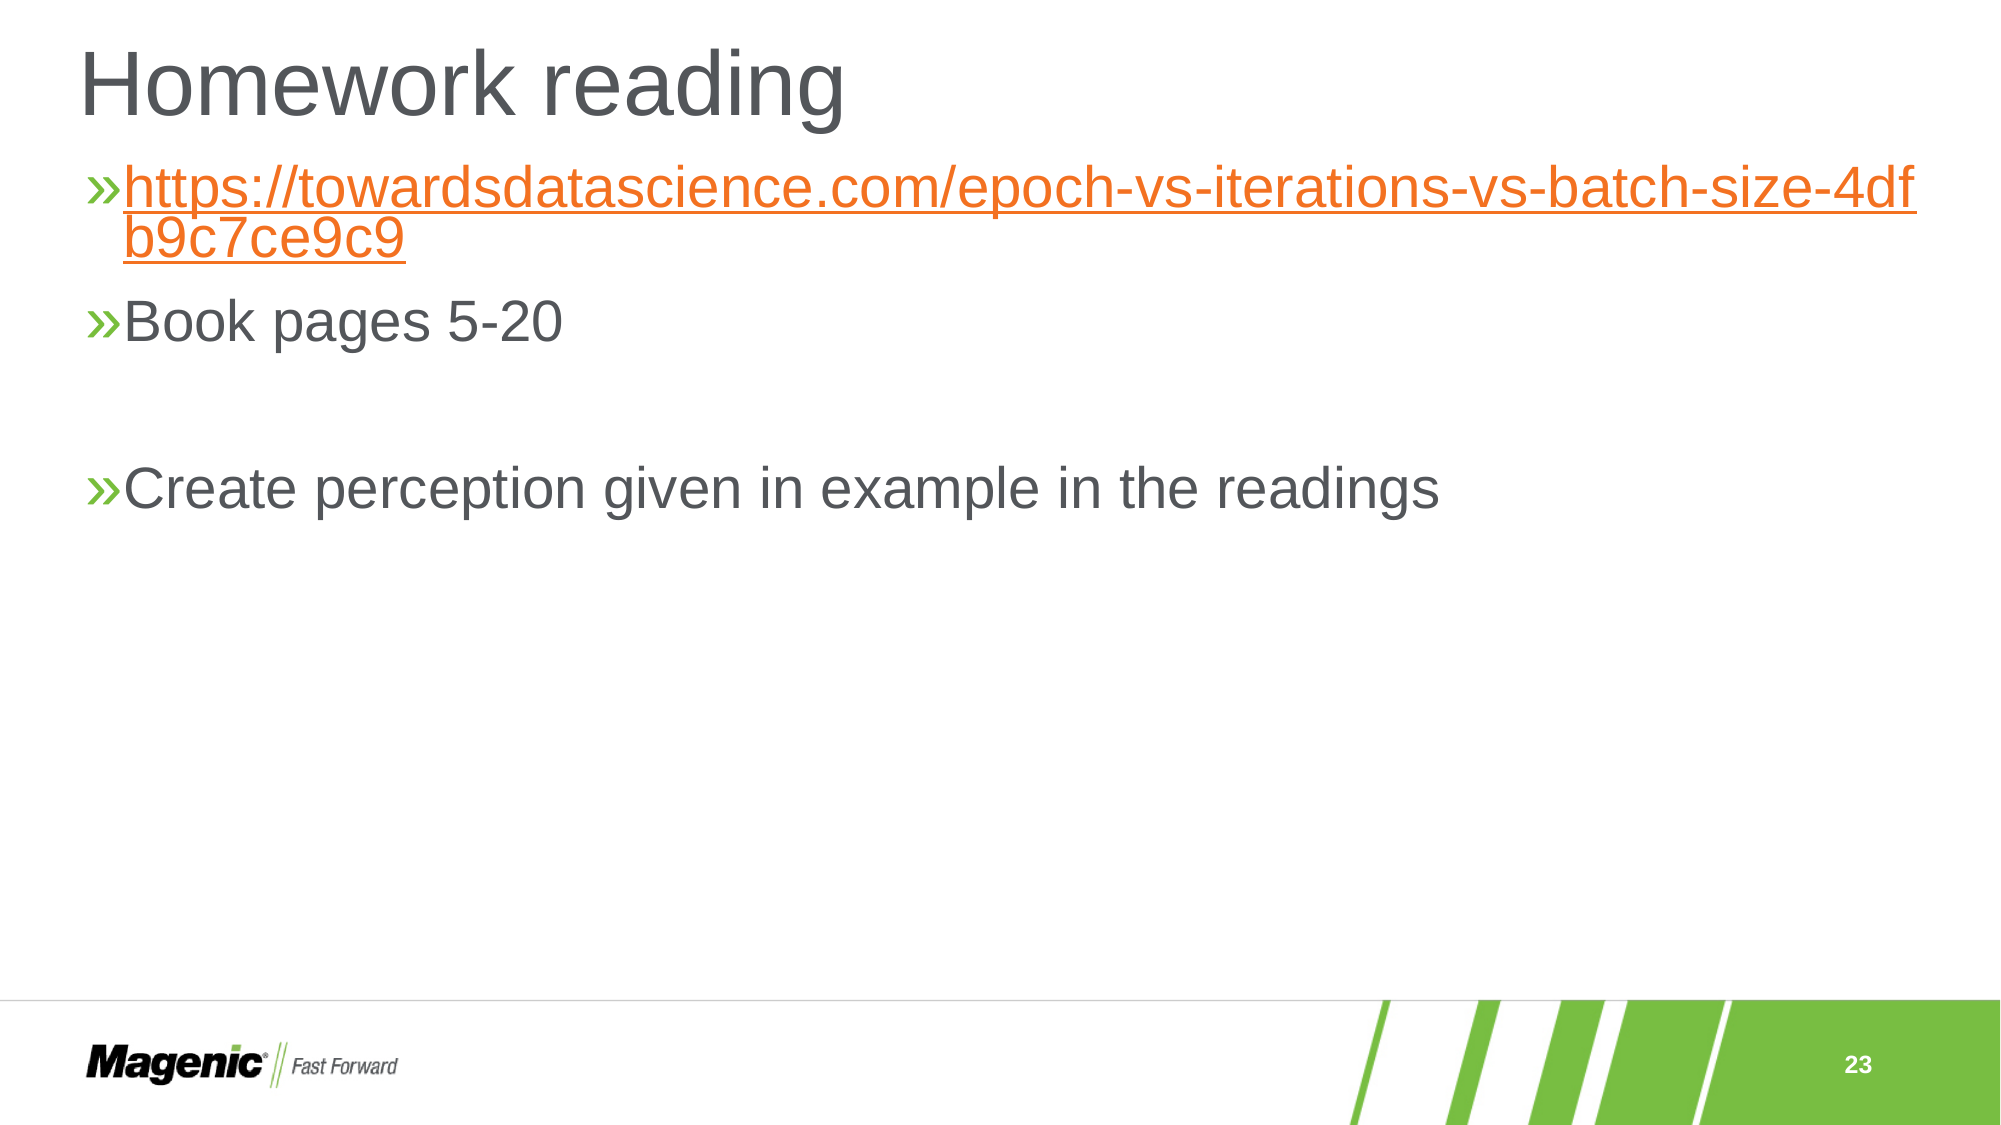

# Homework reading
https://towardsdatascience.com/epoch-vs-iterations-vs-batch-size-4dfb9c7ce9c9
Book pages 5-20

Create perception given in example in the readings